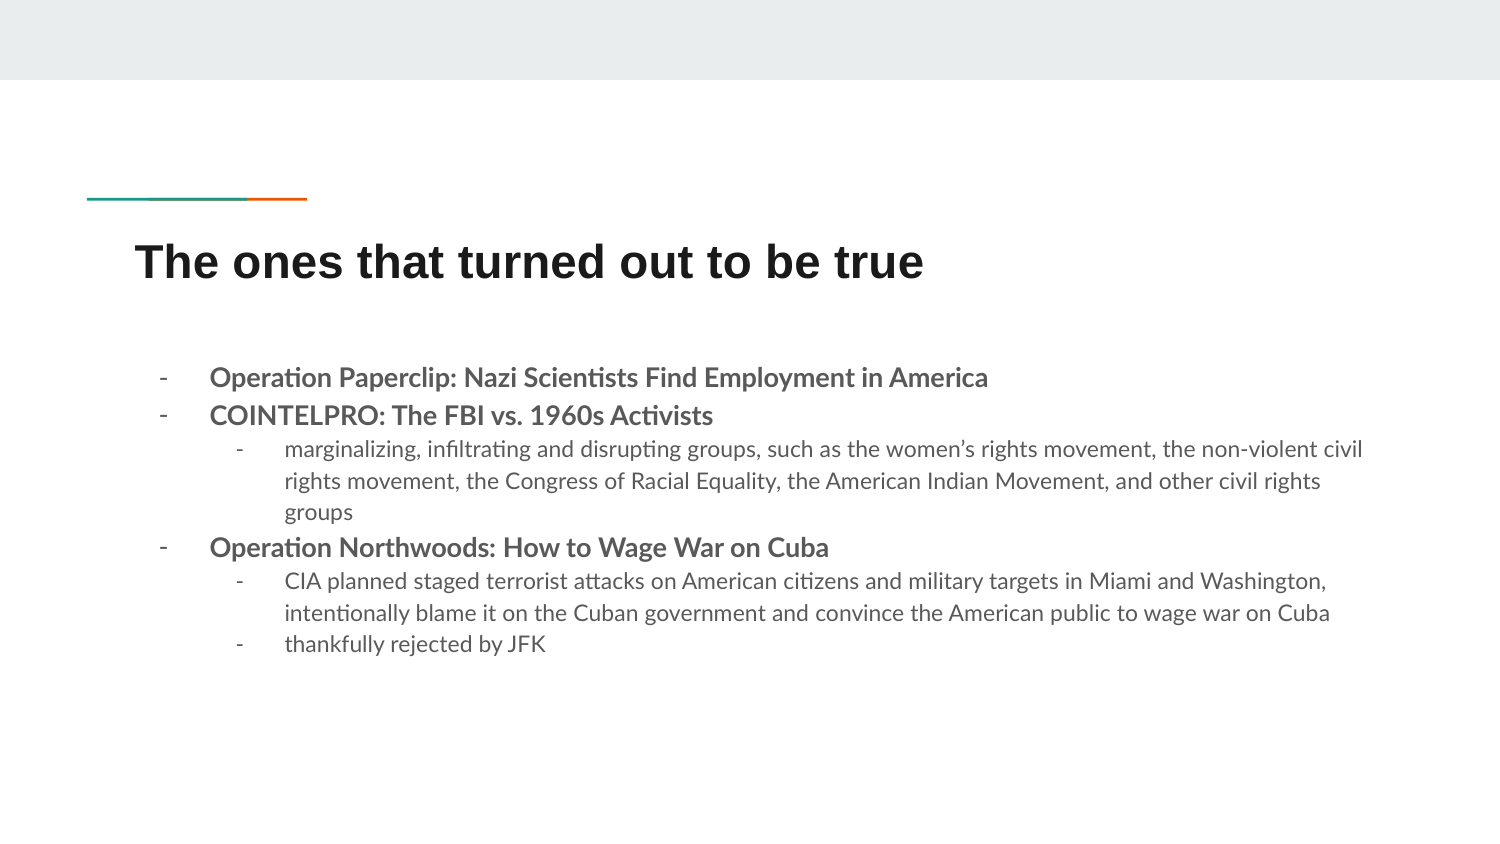

# The ones that turned out to be true
Operation Paperclip: Nazi Scientists Find Employment in America
COINTELPRO: The FBI vs. 1960s Activists
marginalizing, infiltrating and disrupting groups, such as the women’s rights movement, the non-violent civil rights movement, the Congress of Racial Equality, the American Indian Movement, and other civil rights groups
Operation Northwoods: How to Wage War on Cuba
CIA planned staged terrorist attacks on American citizens and military targets in Miami and Washington, intentionally blame it on the Cuban government and convince the American public to wage war on Cuba
thankfully rejected by JFK